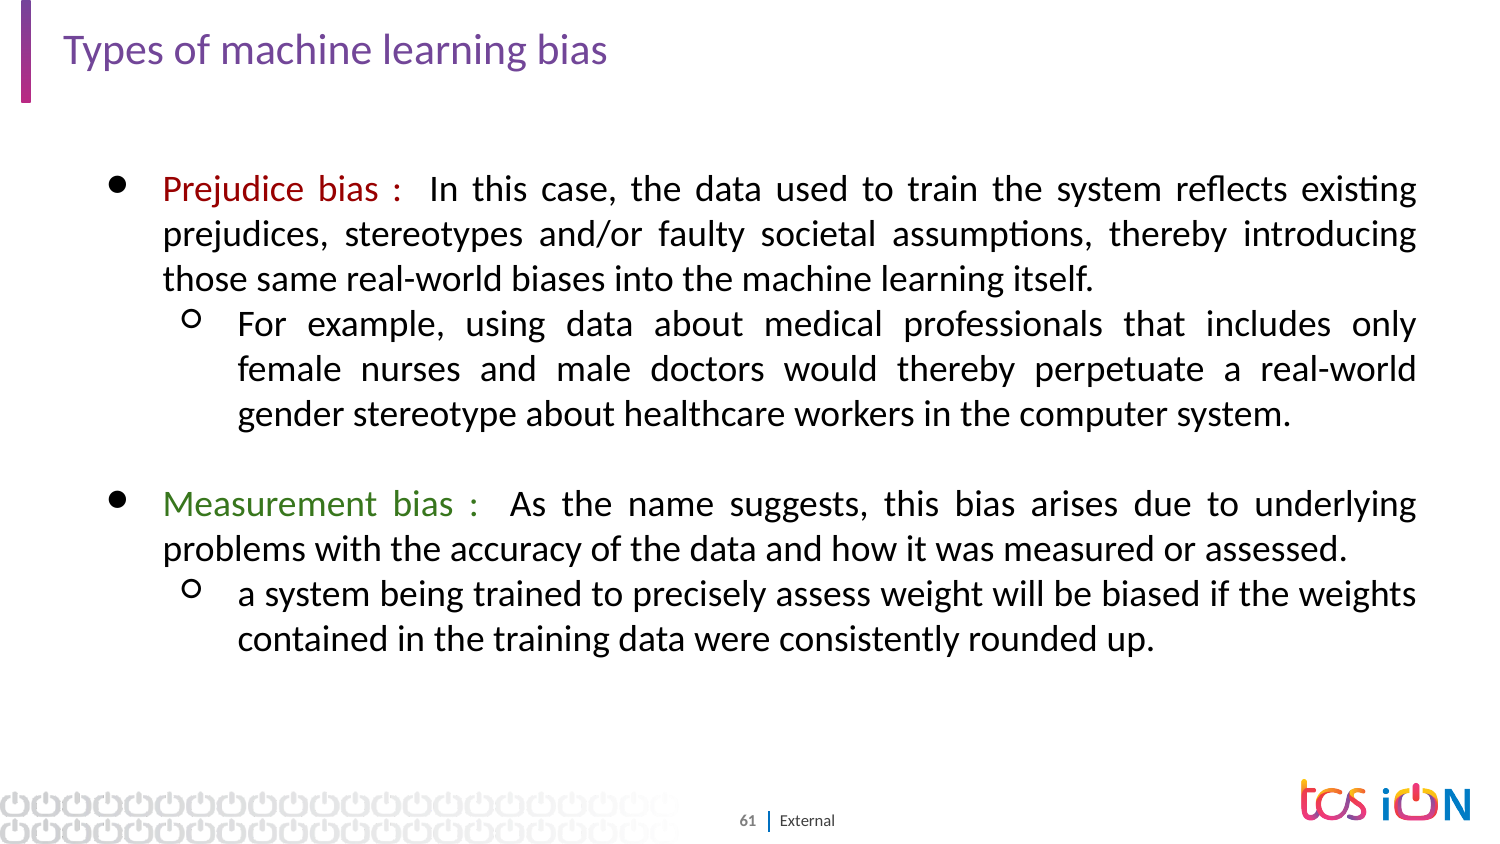

# Types of machine learning bias
Prejudice bias :  In this case, the data used to train the system reflects existing prejudices, stereotypes and/or faulty societal assumptions, thereby introducing those same real-world biases into the machine learning itself.
For example, using data about medical professionals that includes only female nurses and male doctors would thereby perpetuate a real-world gender stereotype about healthcare workers in the computer system.

Measurement bias :  As the name suggests, this bias arises due to underlying problems with the accuracy of the data and how it was measured or assessed.
a system being trained to precisely assess weight will be biased if the weights contained in the training data were consistently rounded up.